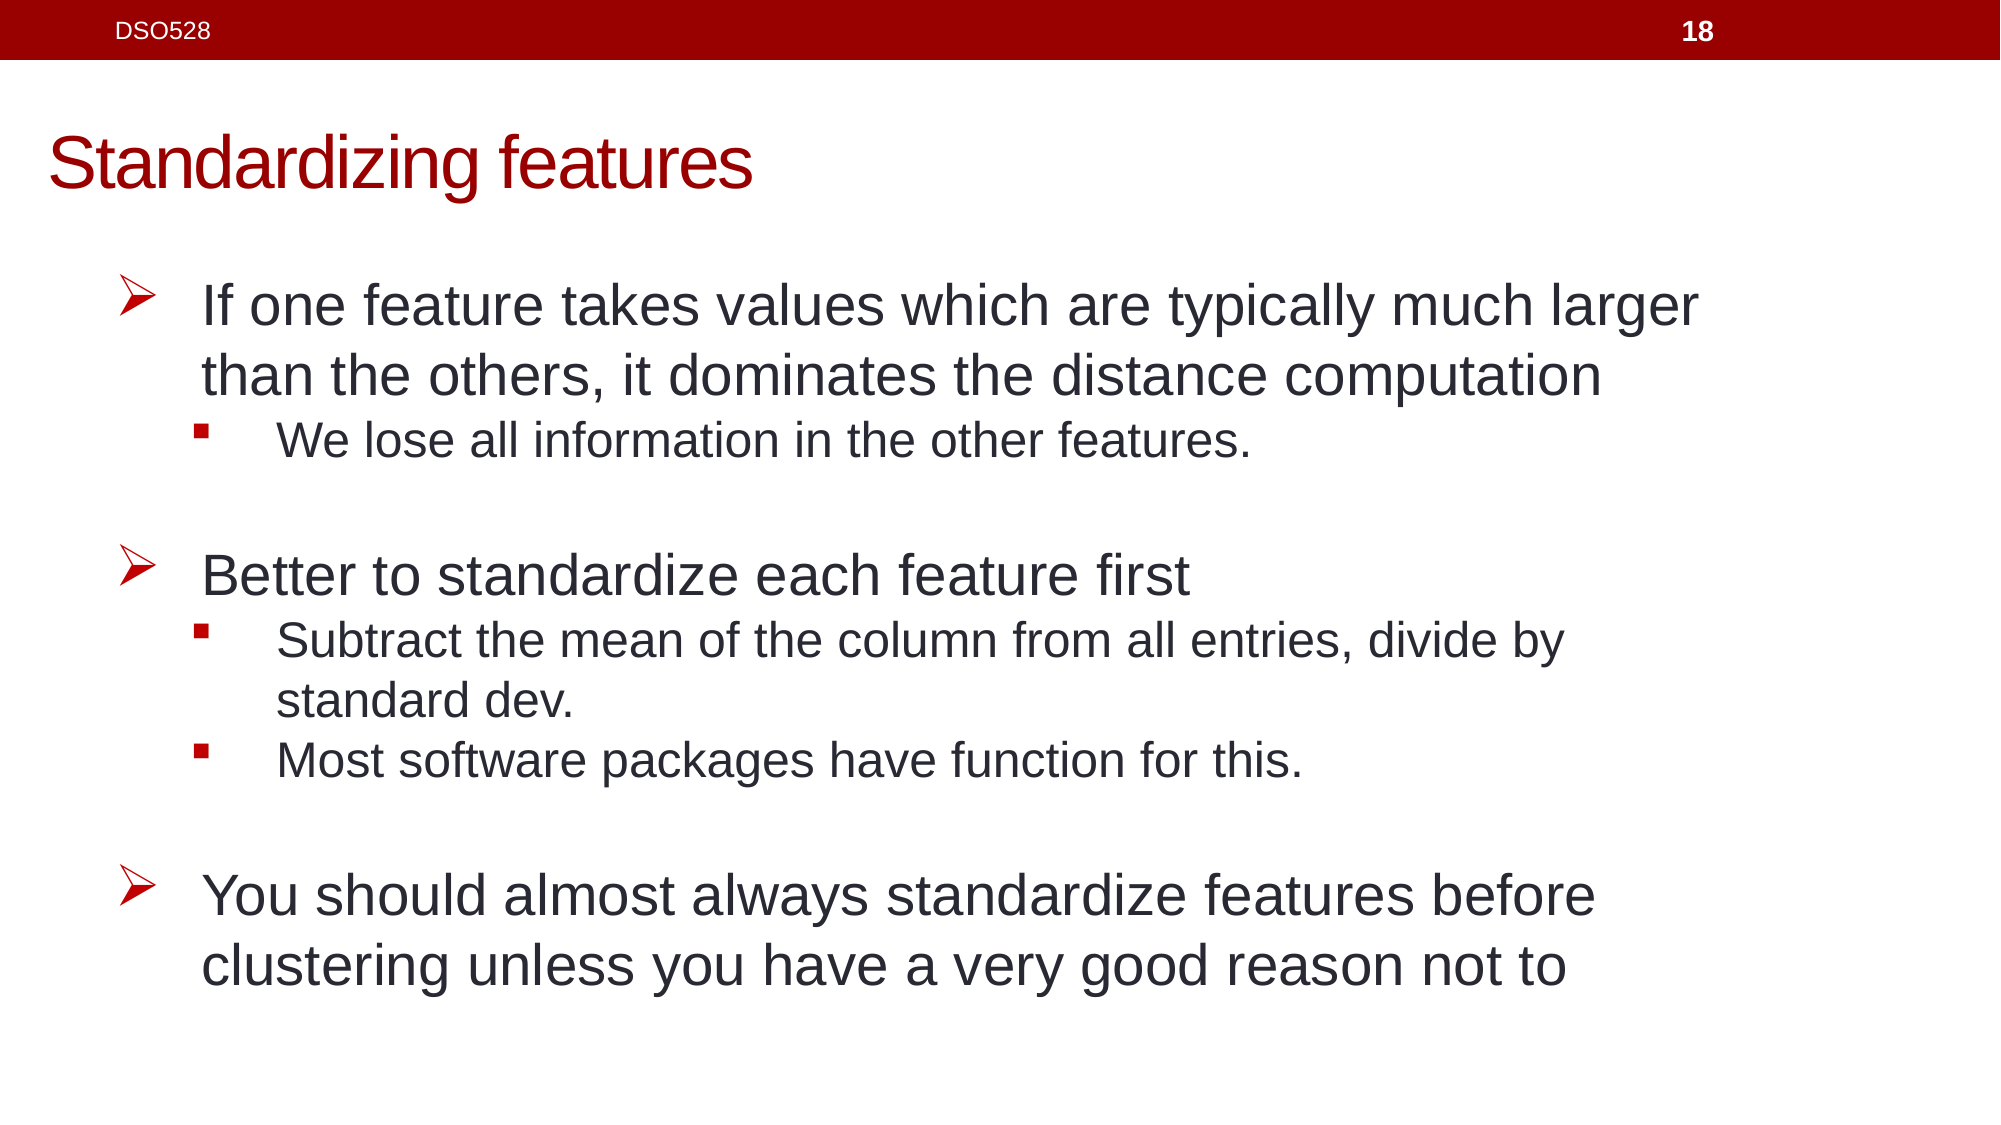

DSO528
18
# Standardizing features
If one feature takes values which are typically much larger than the others, it dominates the distance computation
We lose all information in the other features.

Better to standardize each feature first
Subtract the mean of the column from all entries, divide by standard dev.
Most software packages have function for this.

You should almost always standardize features before clustering unless you have a very good reason not to